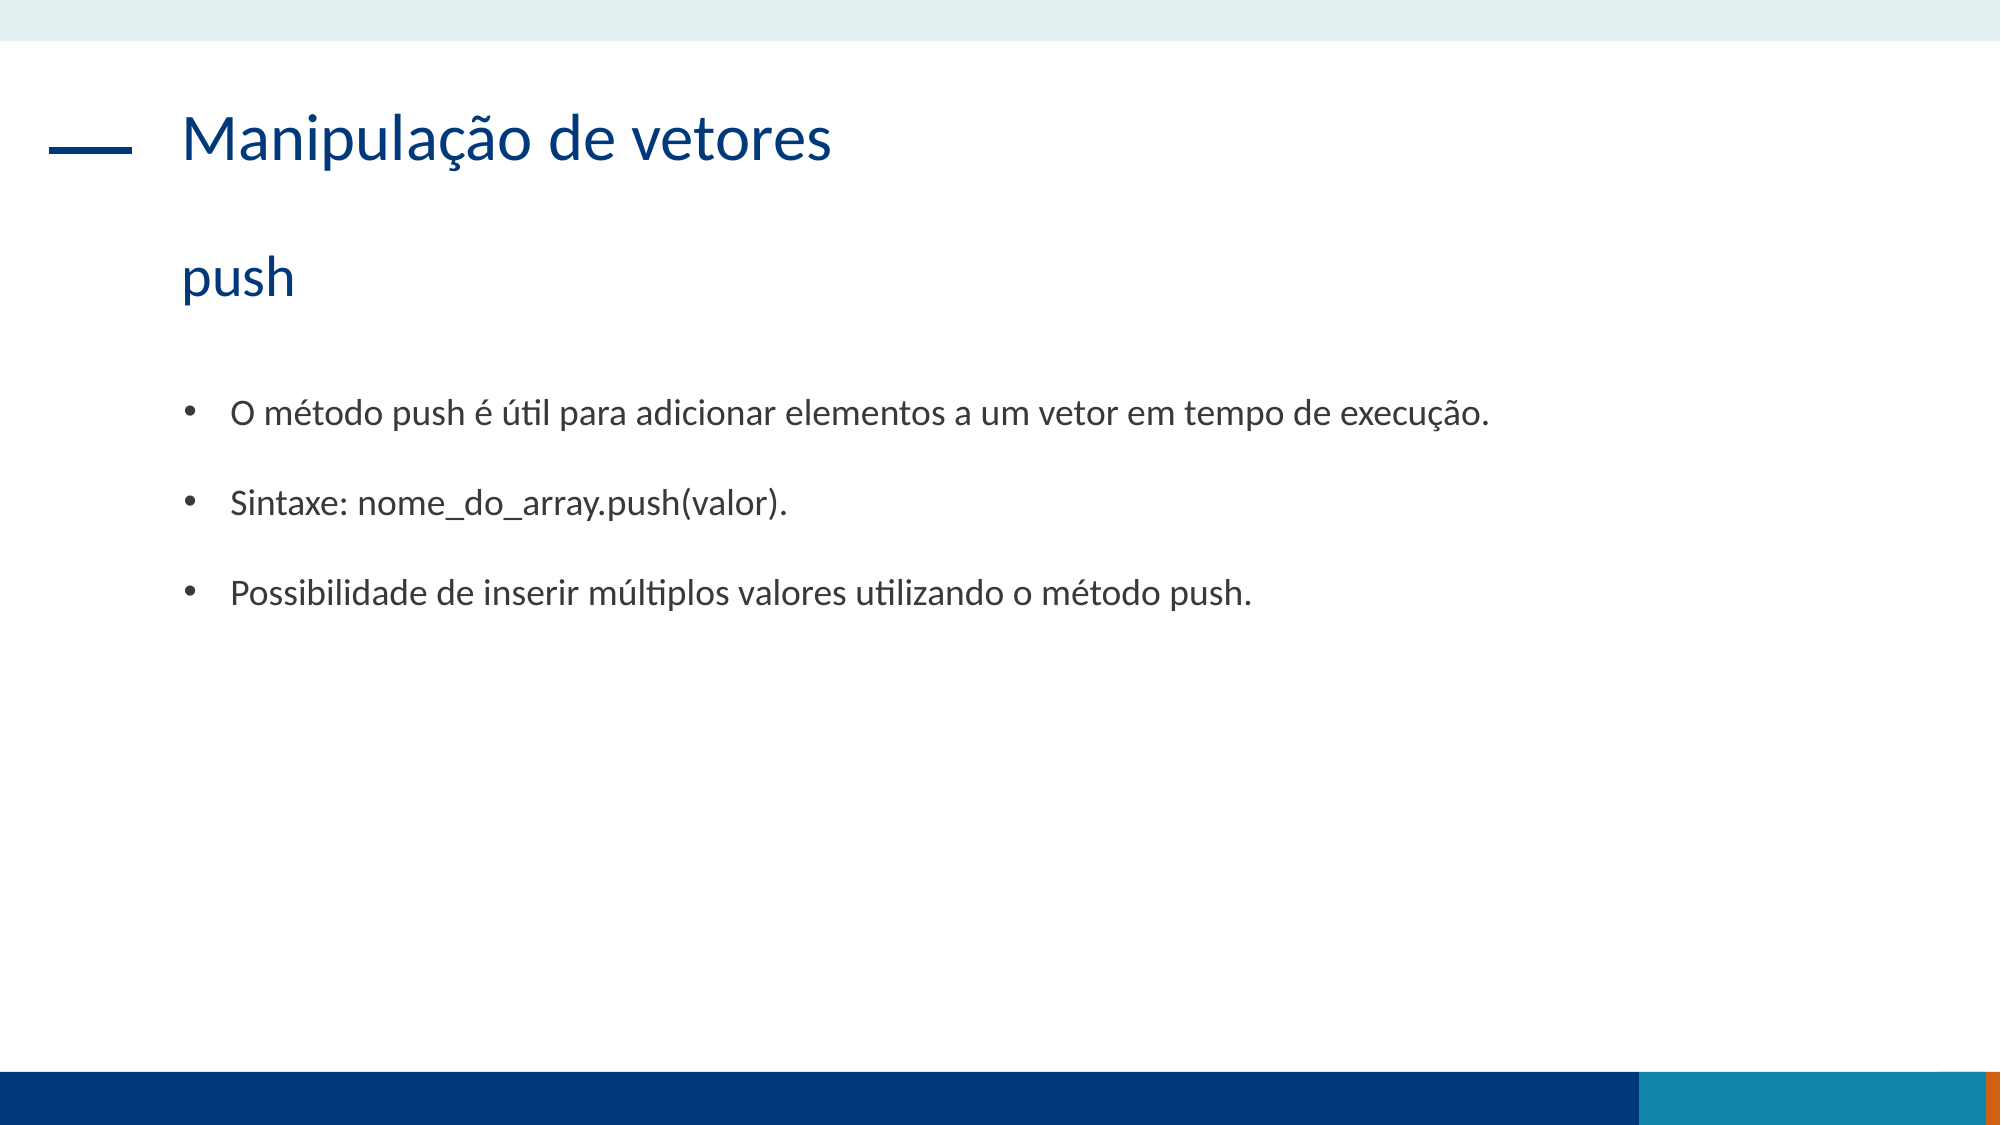

Manipulação de vetores
push
O método push é útil para adicionar elementos a um vetor em tempo de execução.

Sintaxe: nome_do_array.push(valor).

Possibilidade de inserir múltiplos valores utilizando o método push.